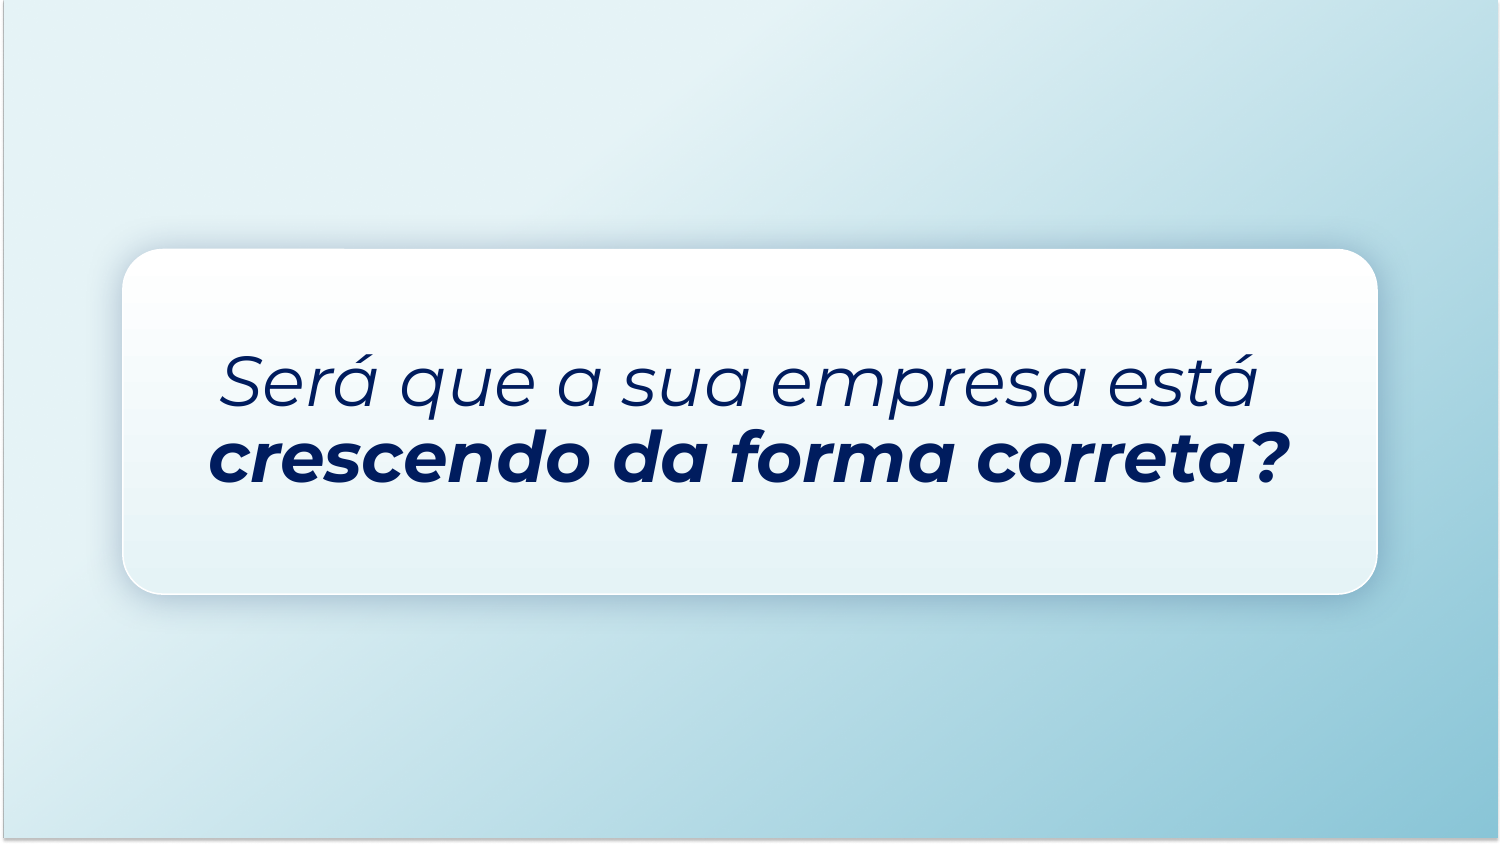

Será que a sua empresa está
crescendo da forma correta?